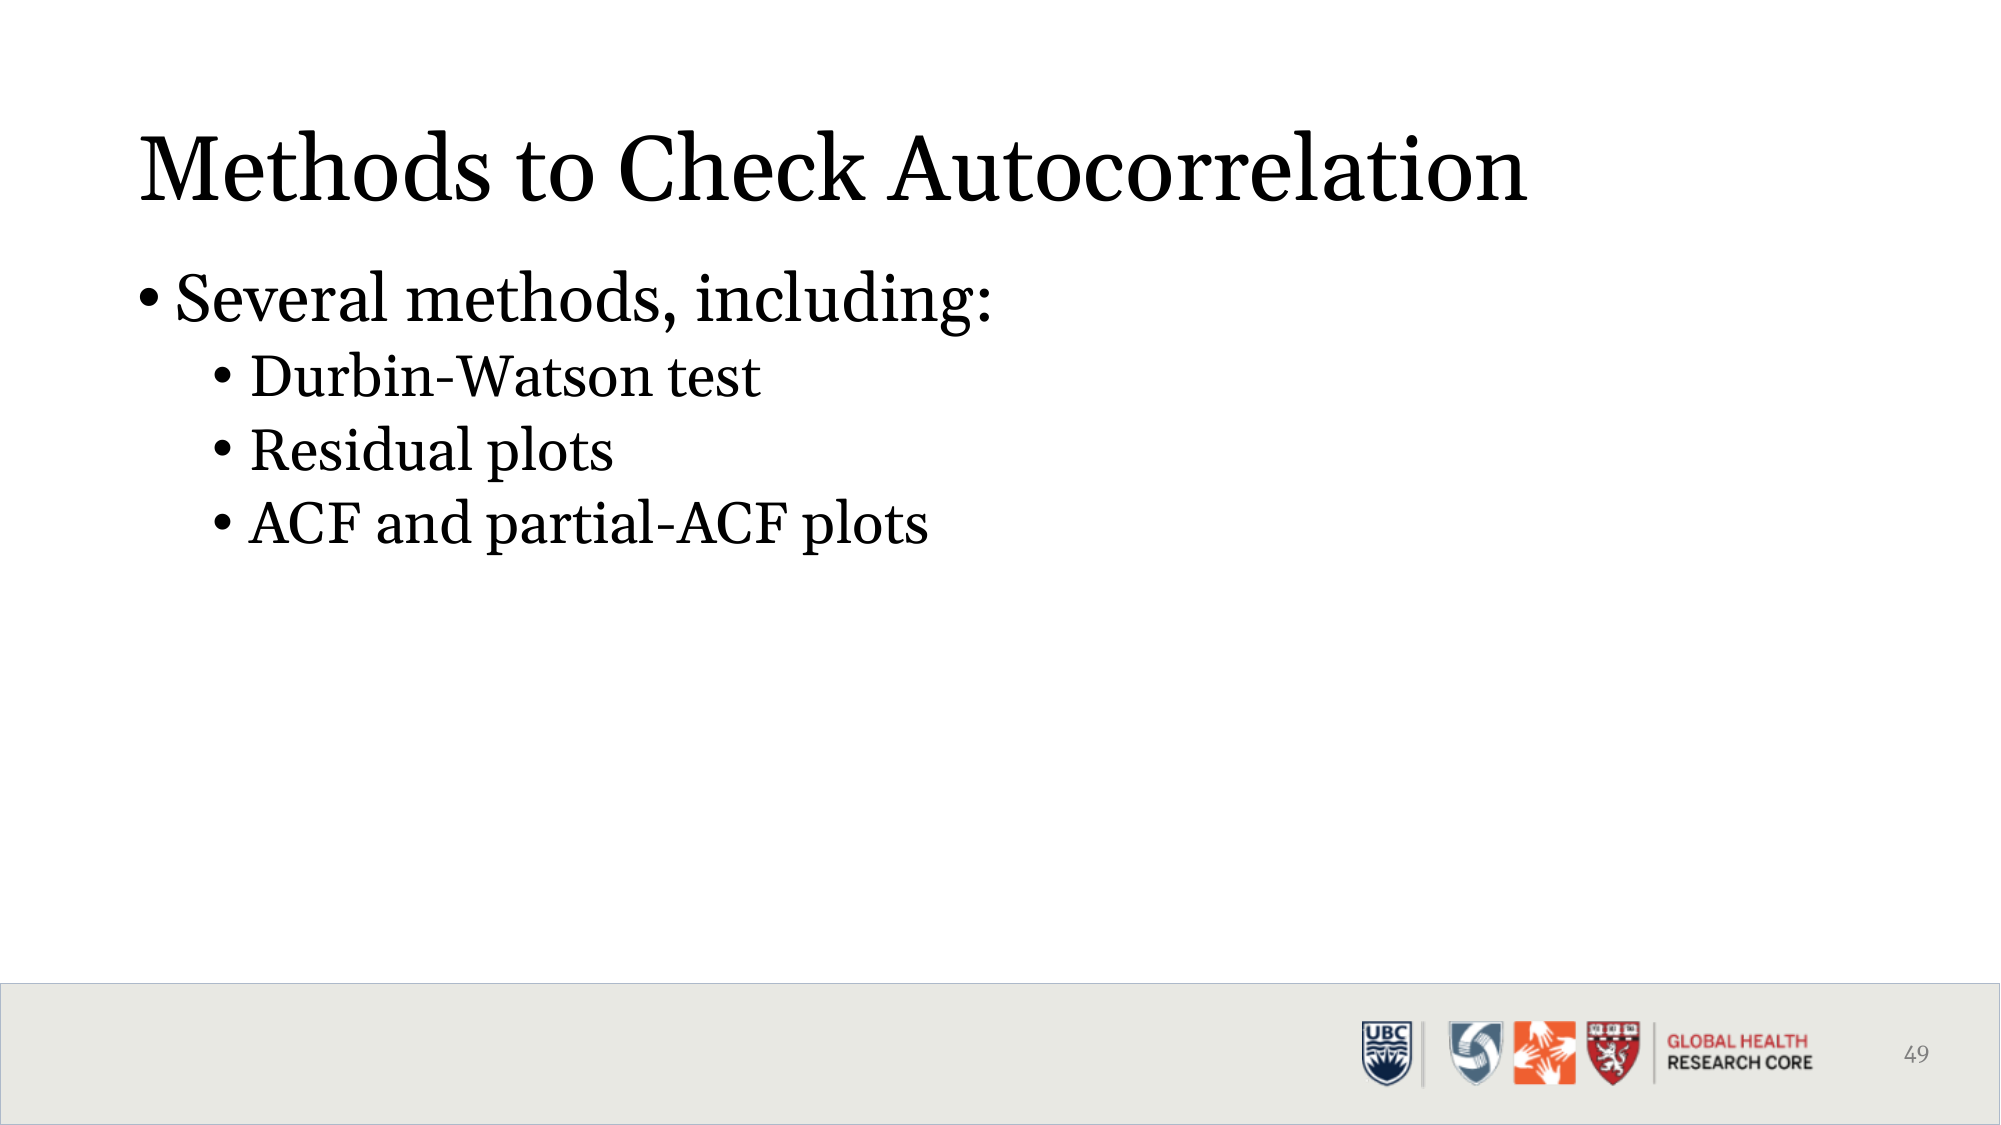

# Methods to Check Autocorrelation
Several methods, including:
Durbin-Watson test
Residual plots
ACF and partial-ACF plots